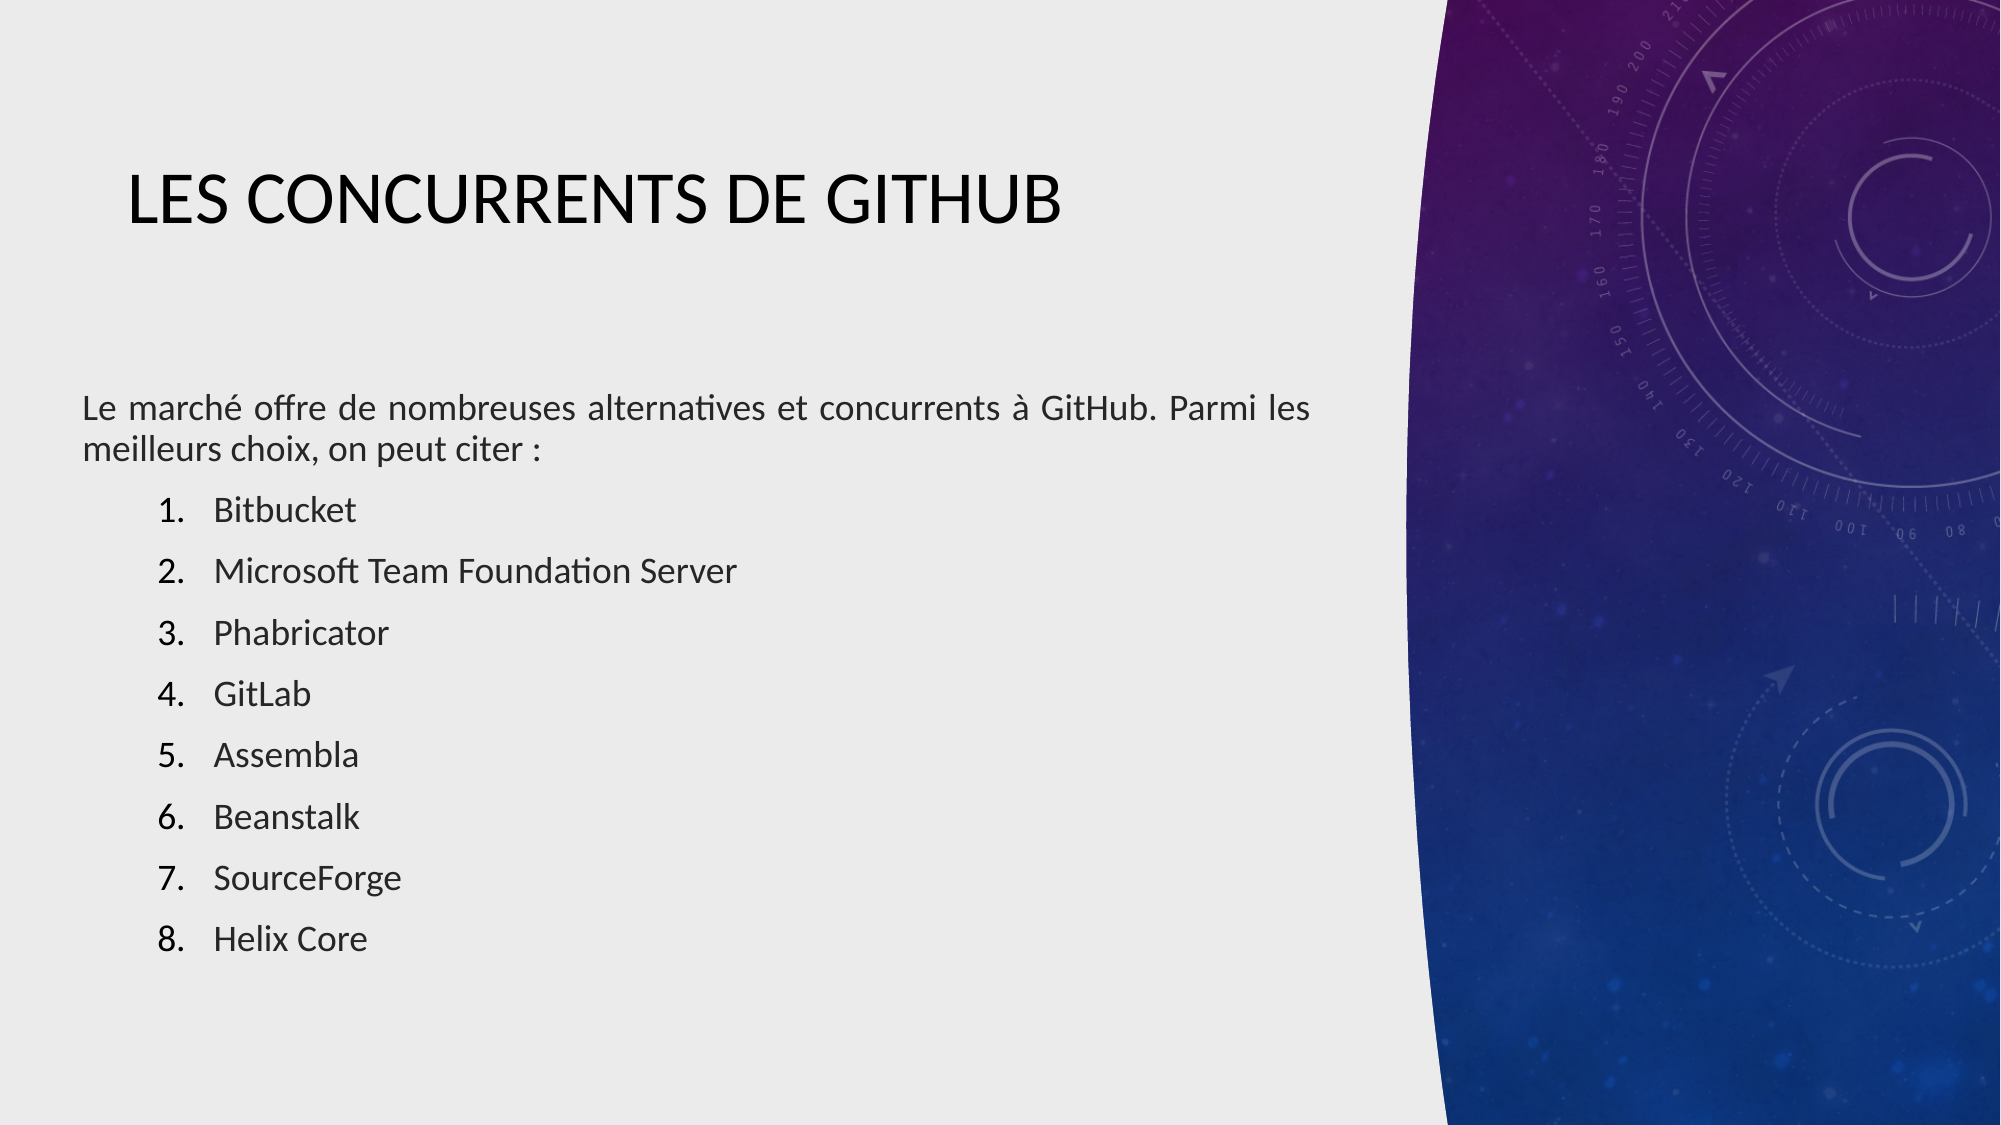

# Les concurrents de GitHub
Le marché offre de nombreuses alternatives et concurrents à GitHub. Parmi les meilleurs choix, on peut citer :
Bitbucket
Microsoft Team Foundation Server
Phabricator
GitLab
Assembla
Beanstalk
SourceForge
Helix Core